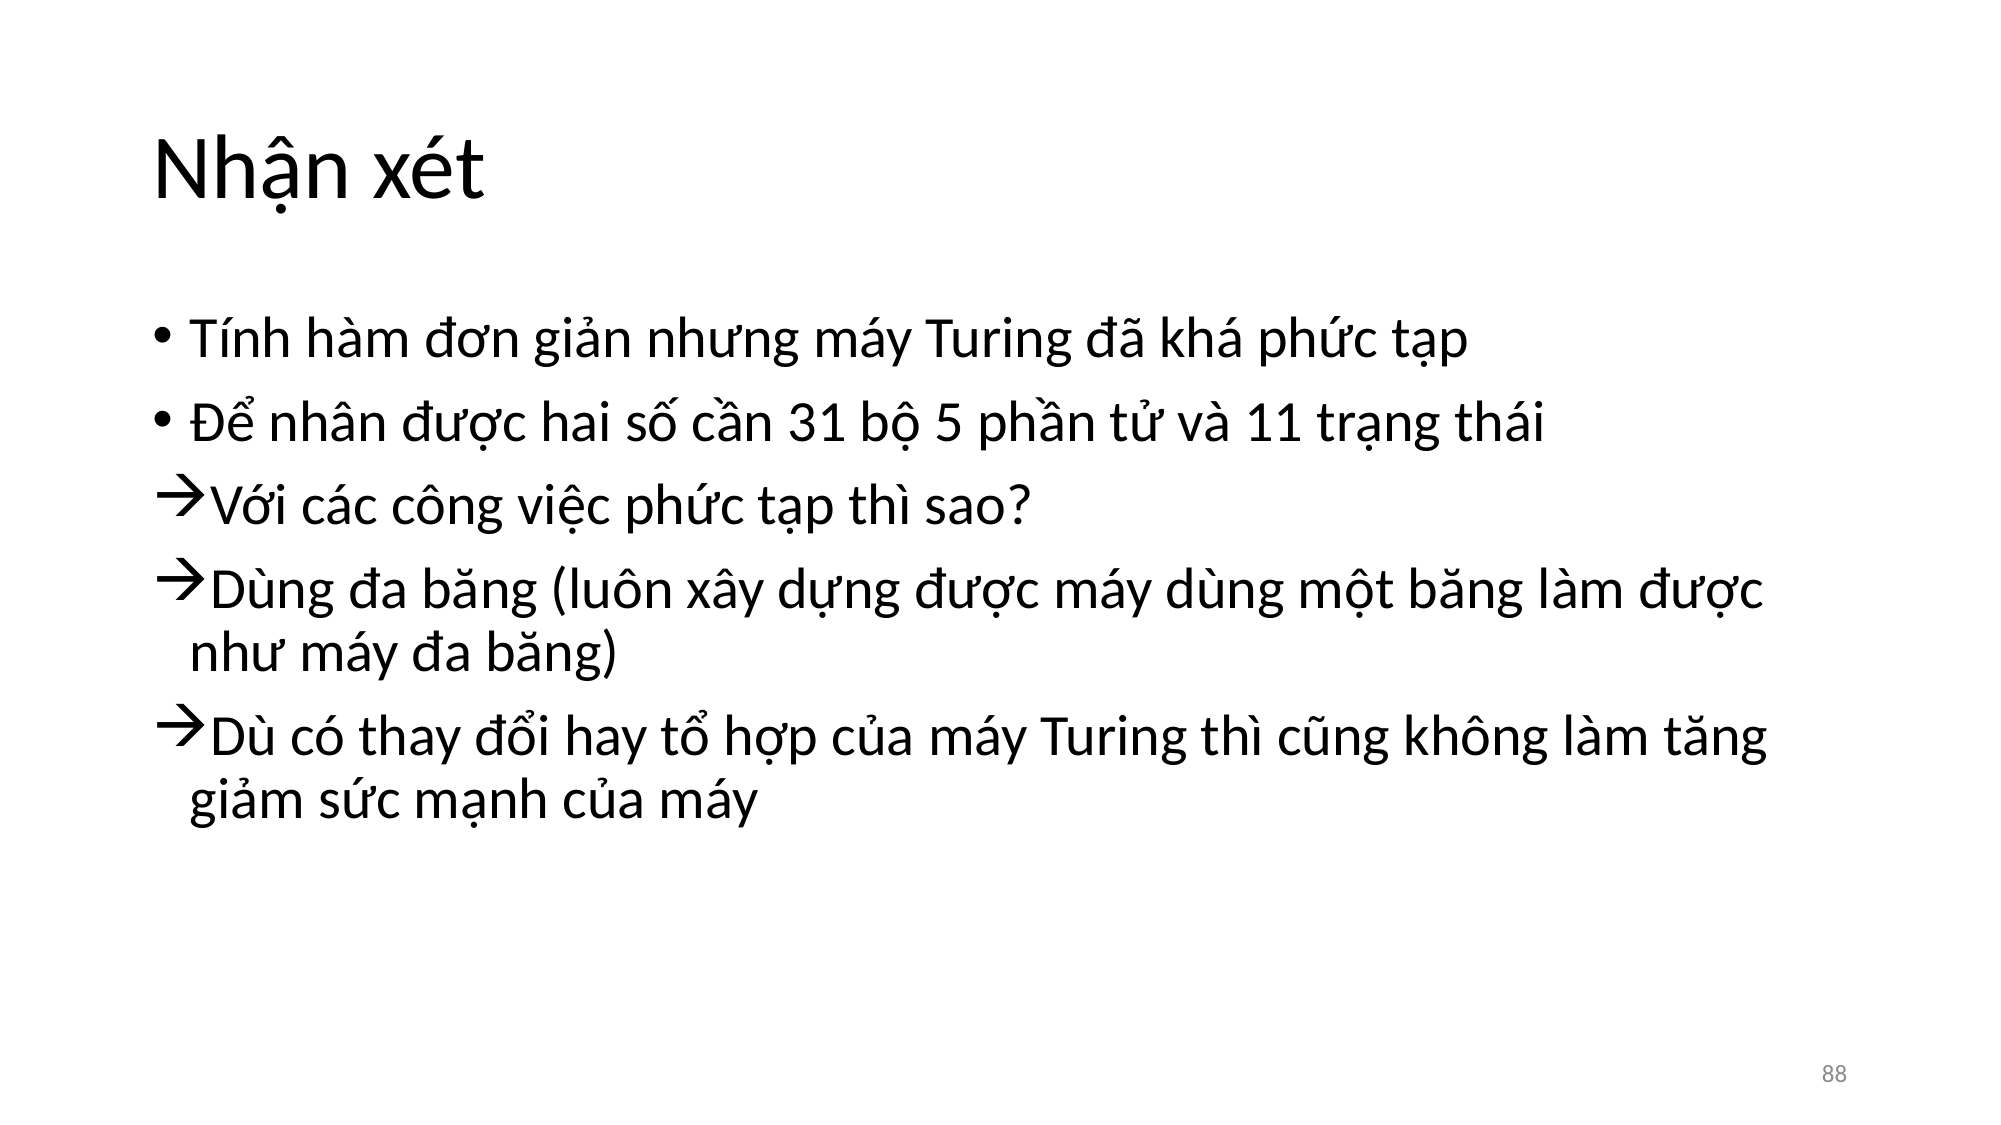

# Nhận xét
Tính hàm đơn giản nhưng máy Turing đã khá phức tạp
Để nhân được hai số cần 31 bộ 5 phần tử và 11 trạng thái
Với các công việc phức tạp thì sao?
Dùng đa băng (luôn xây dựng được máy dùng một băng làm được như máy đa băng)
Dù có thay đổi hay tổ hợp của máy Turing thì cũng không làm tăng giảm sức mạnh của máy
88